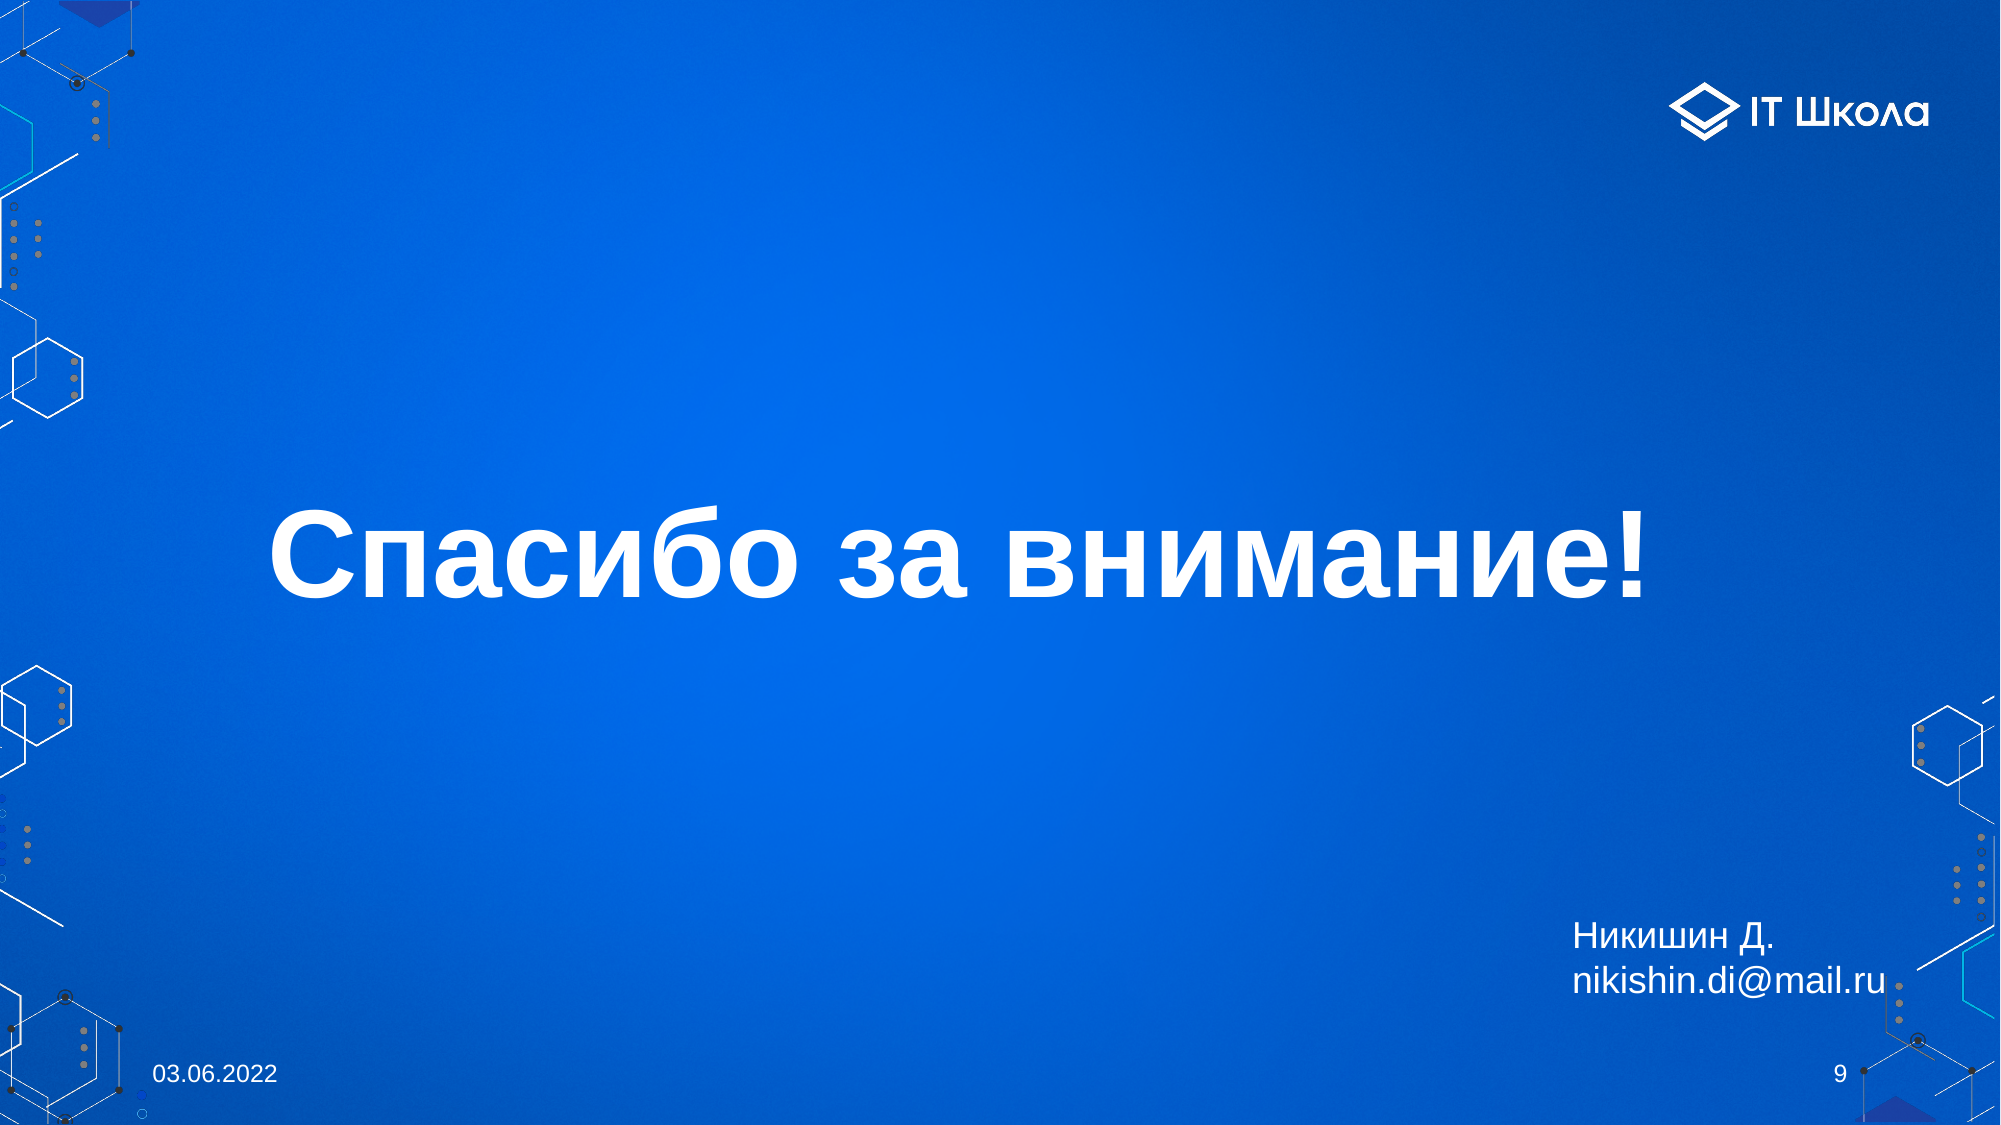

# Спасибо за внимание!
Никишин Д.
nikishin.di@mail.ru
03.06.2022
9